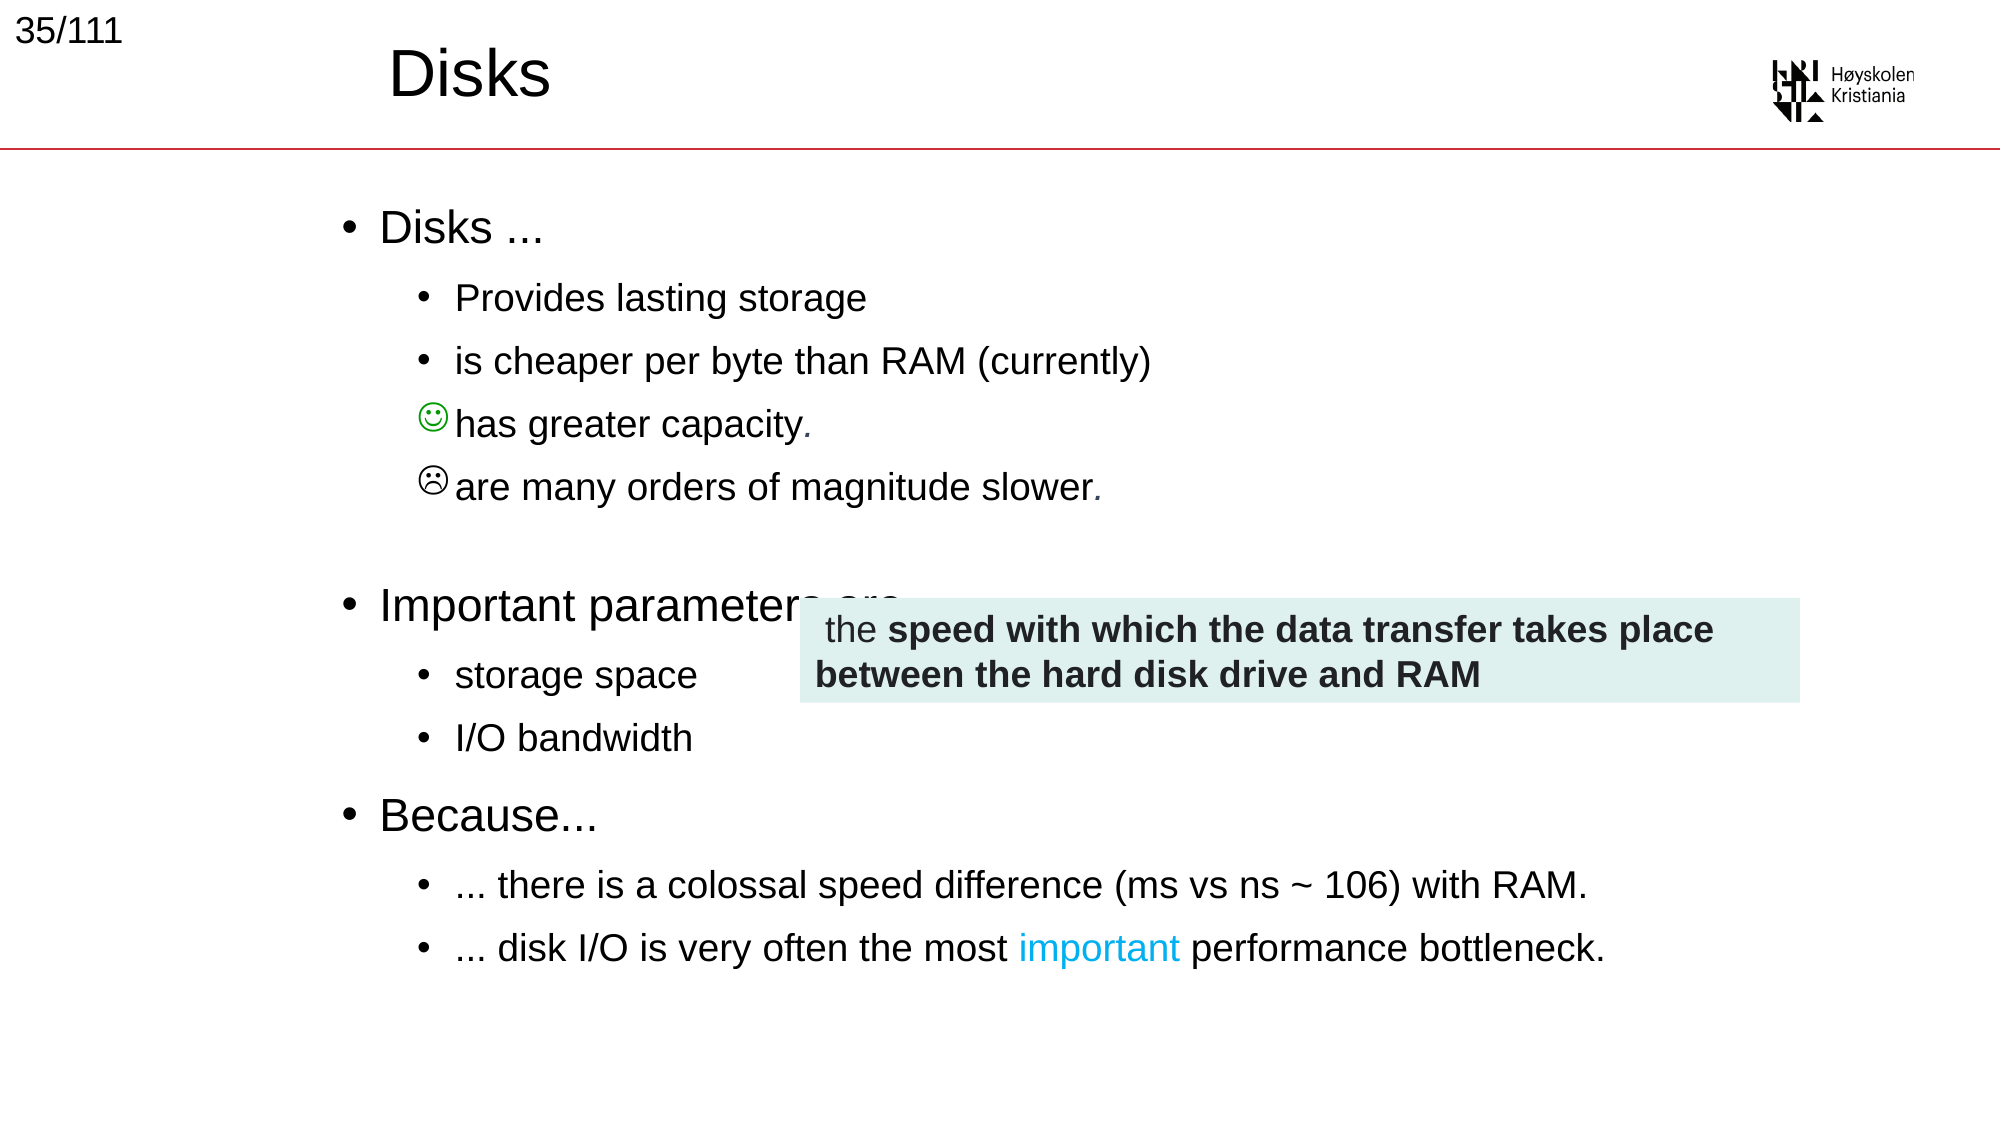

35/111
# Disks
Disks ...
Provides lasting storage
is cheaper per byte than RAM (currently)
has greater capacity.
are many orders of magnitude slower.
Important parameters are
storage space
I/O bandwidth
Because...
... there is a colossal speed difference (ms vs ns ~ 106) with RAM.
... disk I/O is very often the most important performance bottleneck.

 the speed with which the data transfer takes place between the hard disk drive and RAM